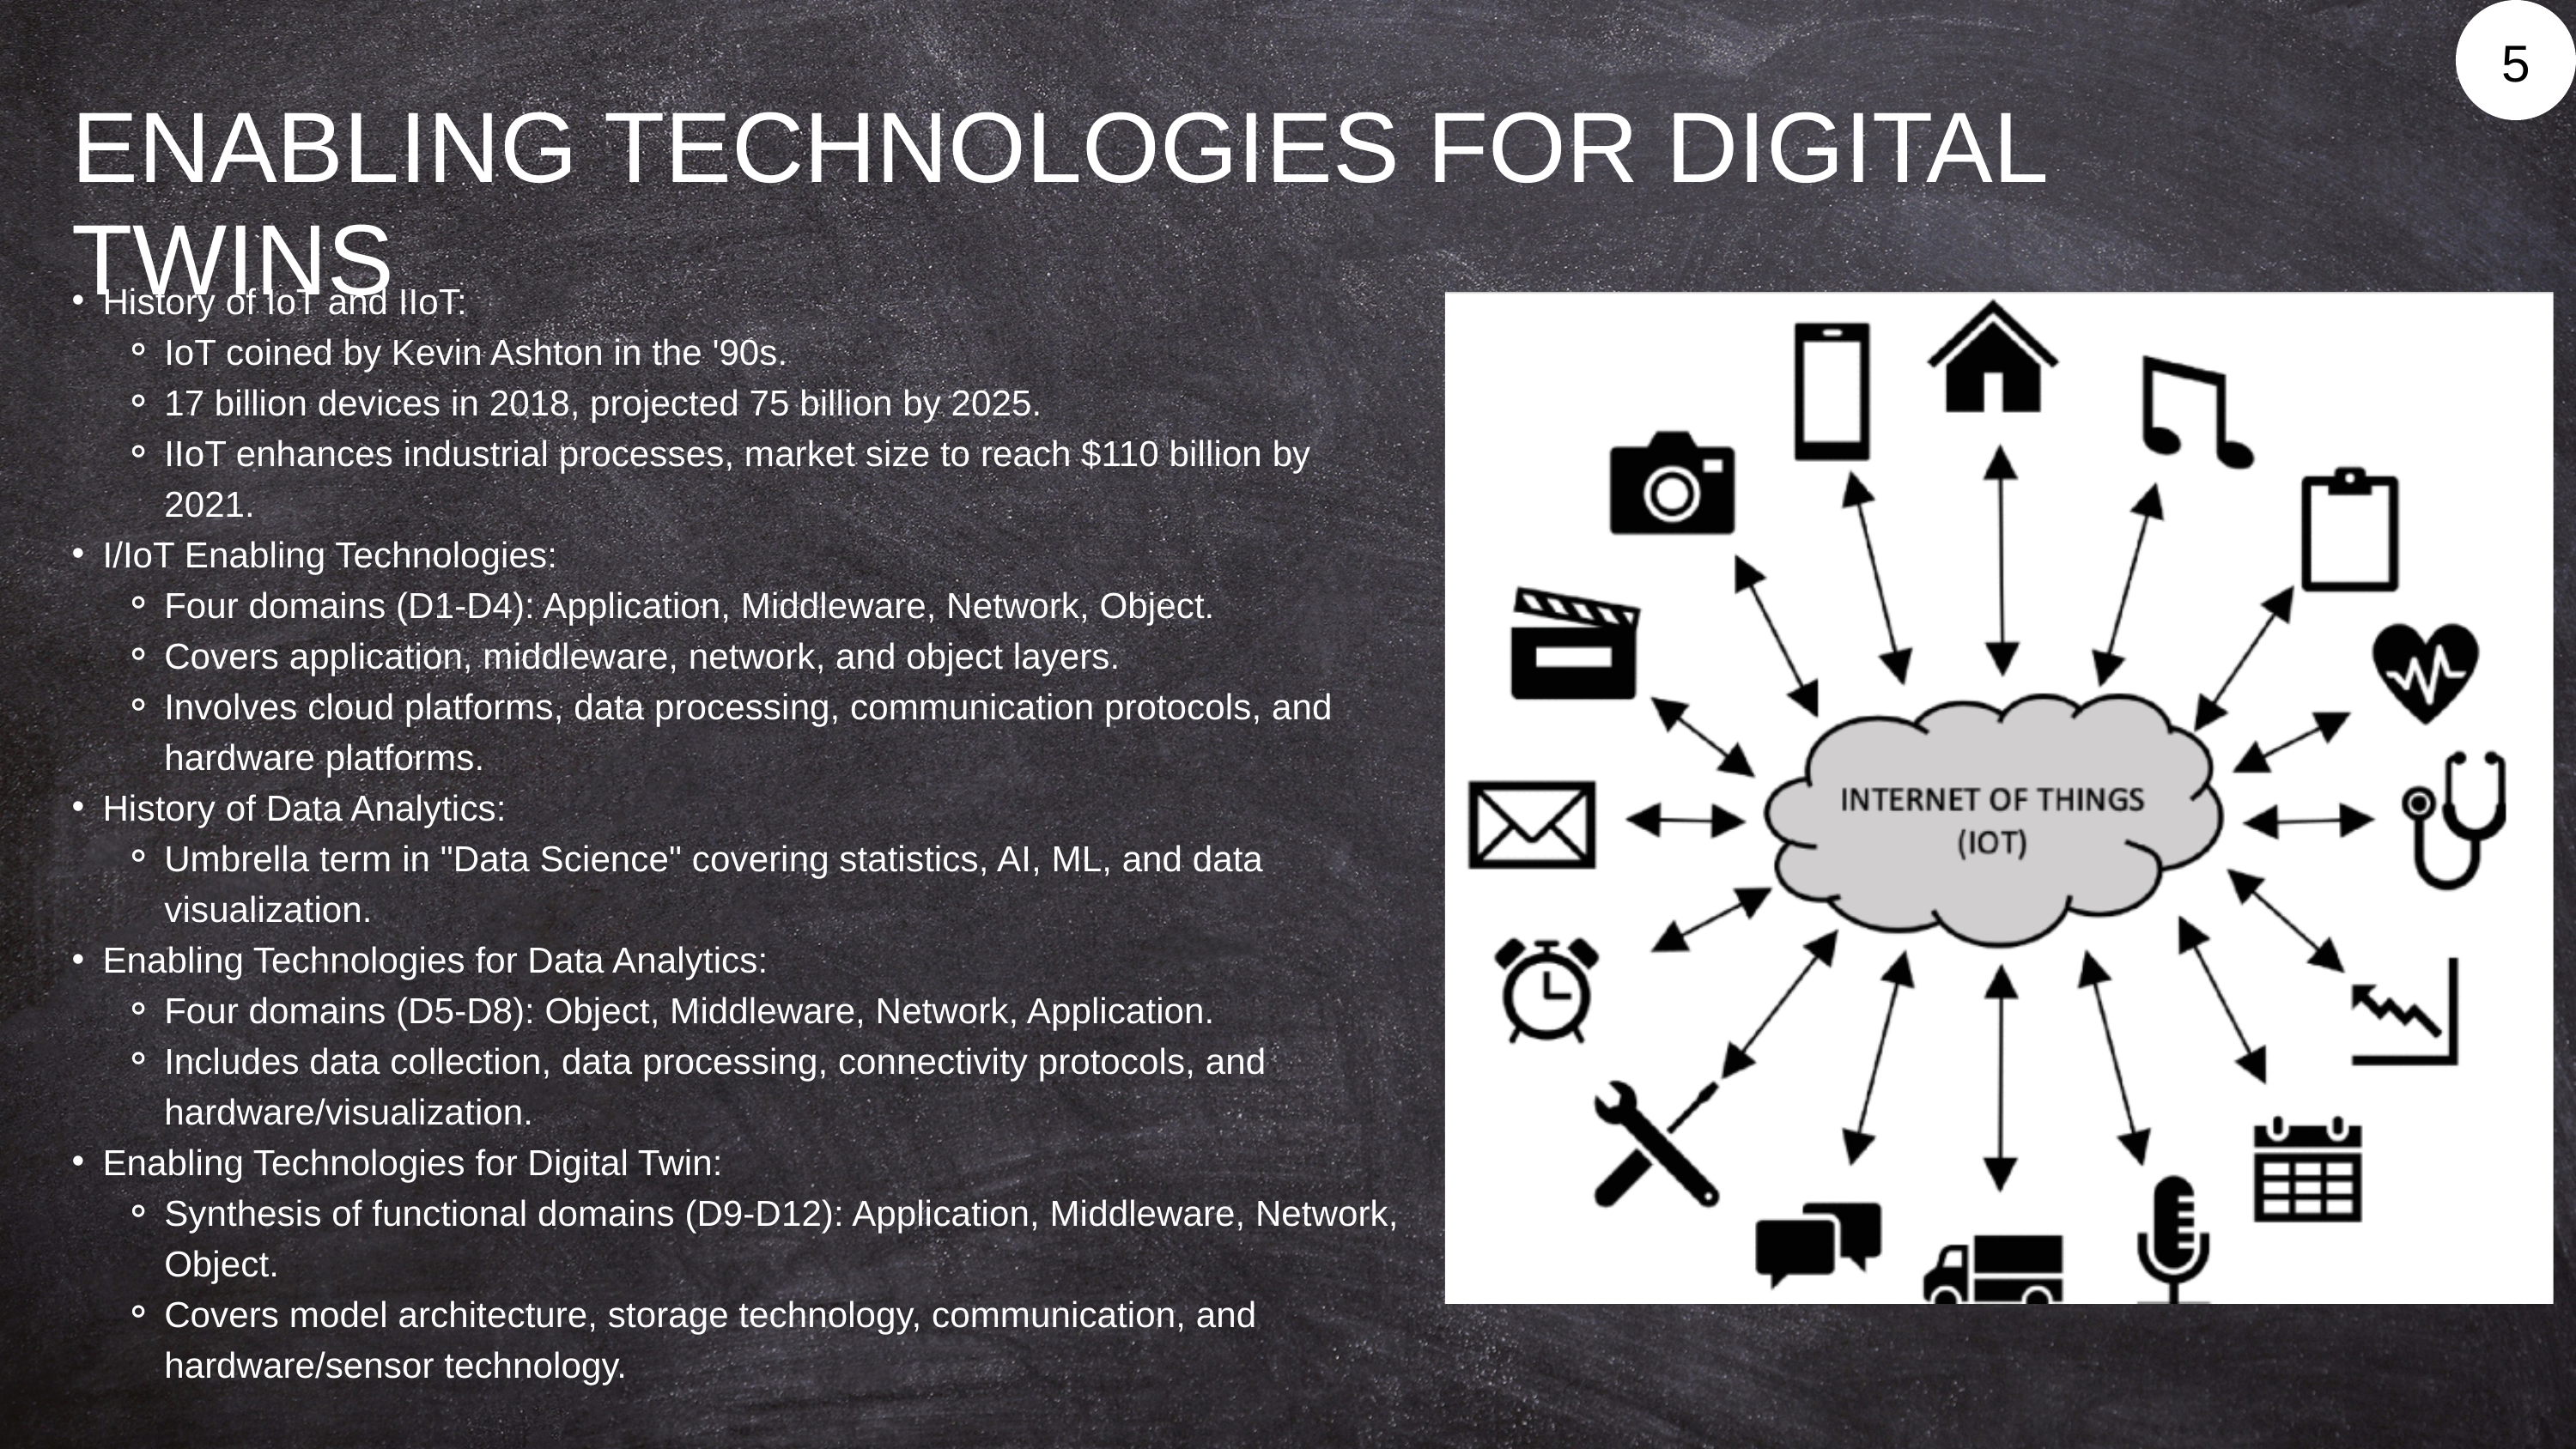

5
ENABLING TECHNOLOGIES FOR DIGITAL TWINS
History of IoT and IIoT:
IoT coined by Kevin Ashton in the '90s.
17 billion devices in 2018, projected 75 billion by 2025.
IIoT enhances industrial processes, market size to reach $110 billion by 2021.
I/IoT Enabling Technologies:
Four domains (D1-D4): Application, Middleware, Network, Object.
Covers application, middleware, network, and object layers.
Involves cloud platforms, data processing, communication protocols, and hardware platforms.
History of Data Analytics:
Umbrella term in "Data Science" covering statistics, AI, ML, and data visualization.
Enabling Technologies for Data Analytics:
Four domains (D5-D8): Object, Middleware, Network, Application.
Includes data collection, data processing, connectivity protocols, and hardware/visualization.
Enabling Technologies for Digital Twin:
Synthesis of functional domains (D9-D12): Application, Middleware, Network, Object.
Covers model architecture, storage technology, communication, and hardware/sensor technology.